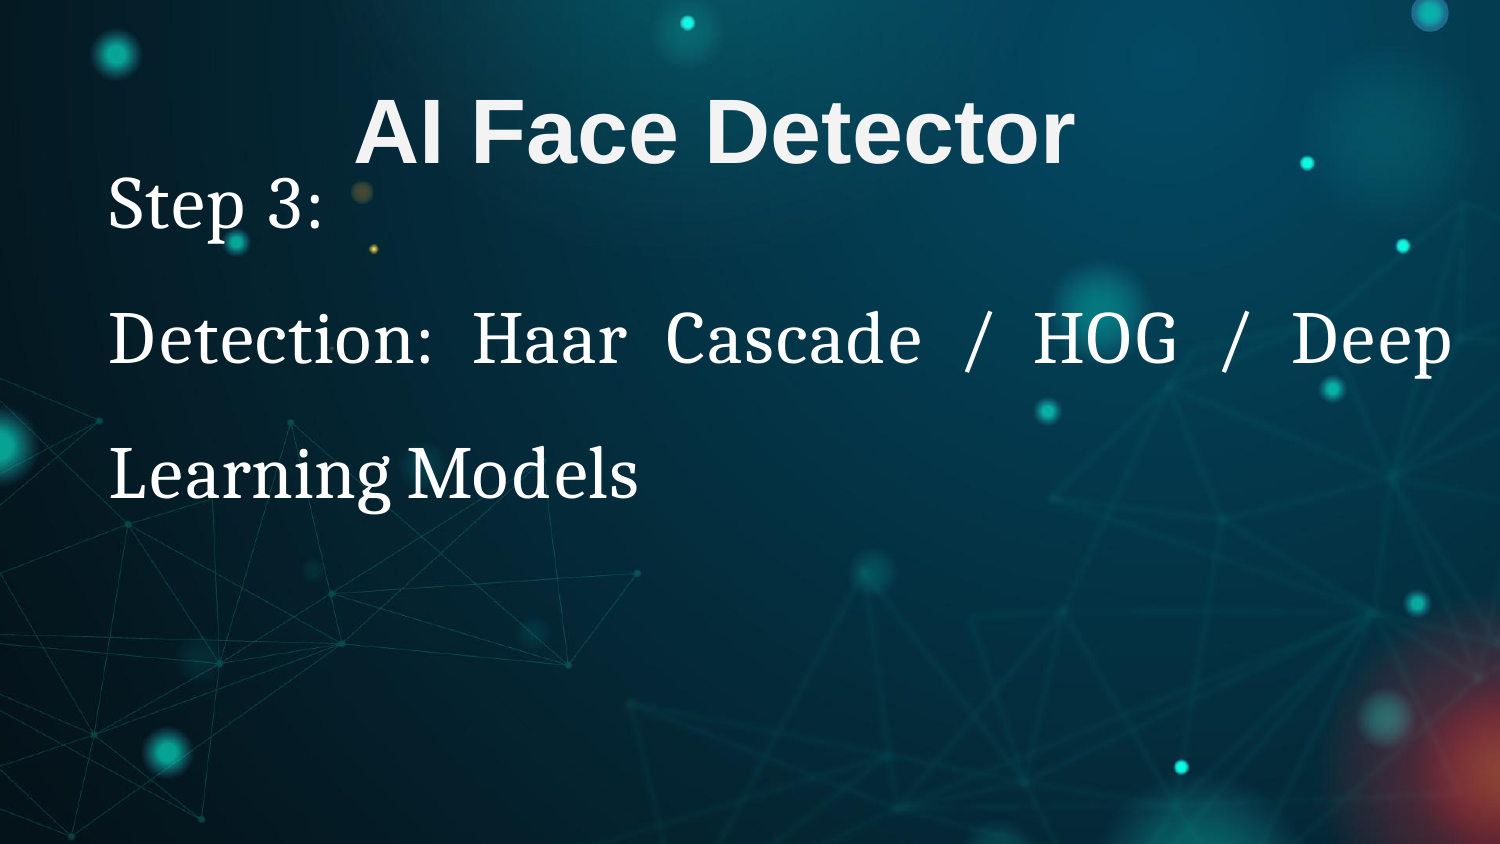

# AI Face Detector
Step 3:
Detection: Haar Cascade / HOG / Deep Learning Models